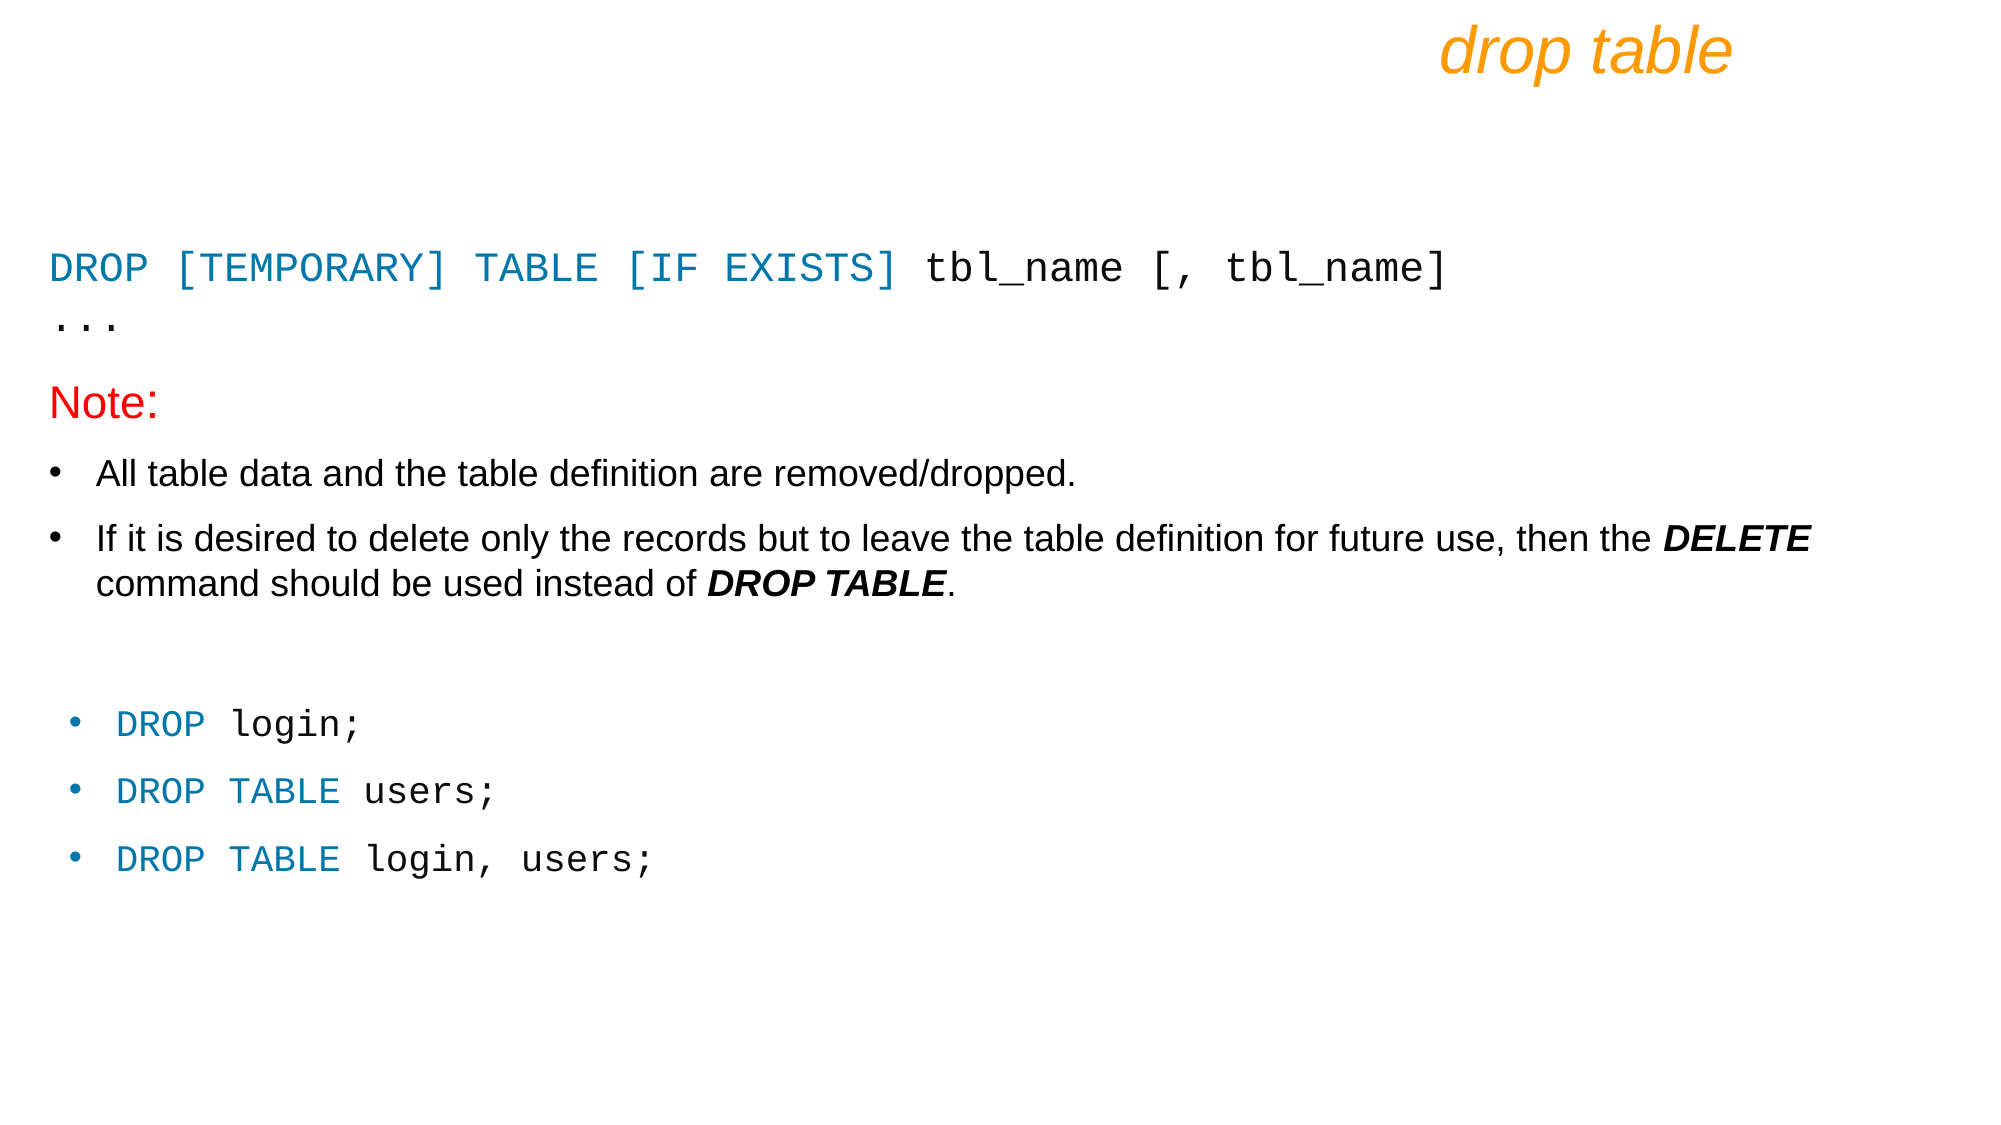

drop table
DROP [TEMPORARY] TABLE [IF EXISTS] tbl_name [, tbl_name] ...
Note:

All table data and the table definition are removed/dropped.

If it is desired to delete only the records but to leave the table definition for future use, then the DELETE command should be used instead of DROP TABLE.
DROP login;
DROP TABLE users;
DROP TABLE login, users;